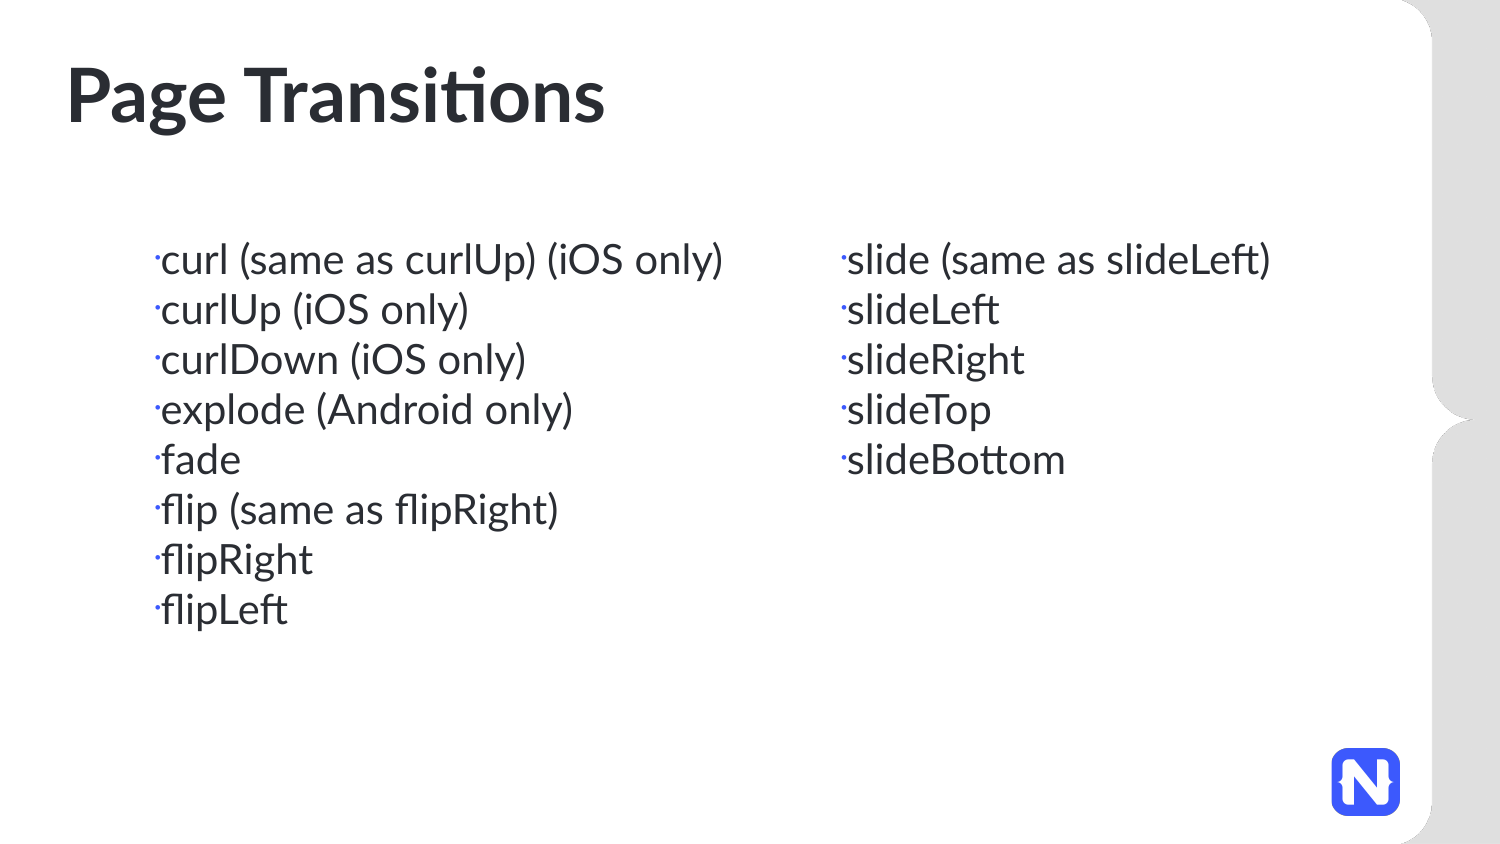

# Page Transitions
curl (same as curlUp) (iOS only)
curlUp (iOS only)
curlDown (iOS only)
explode (Android only)
fade
flip (same as flipRight)
flipRight
flipLeft
slide (same as slideLeft)
slideLeft
slideRight
slideTop
slideBottom